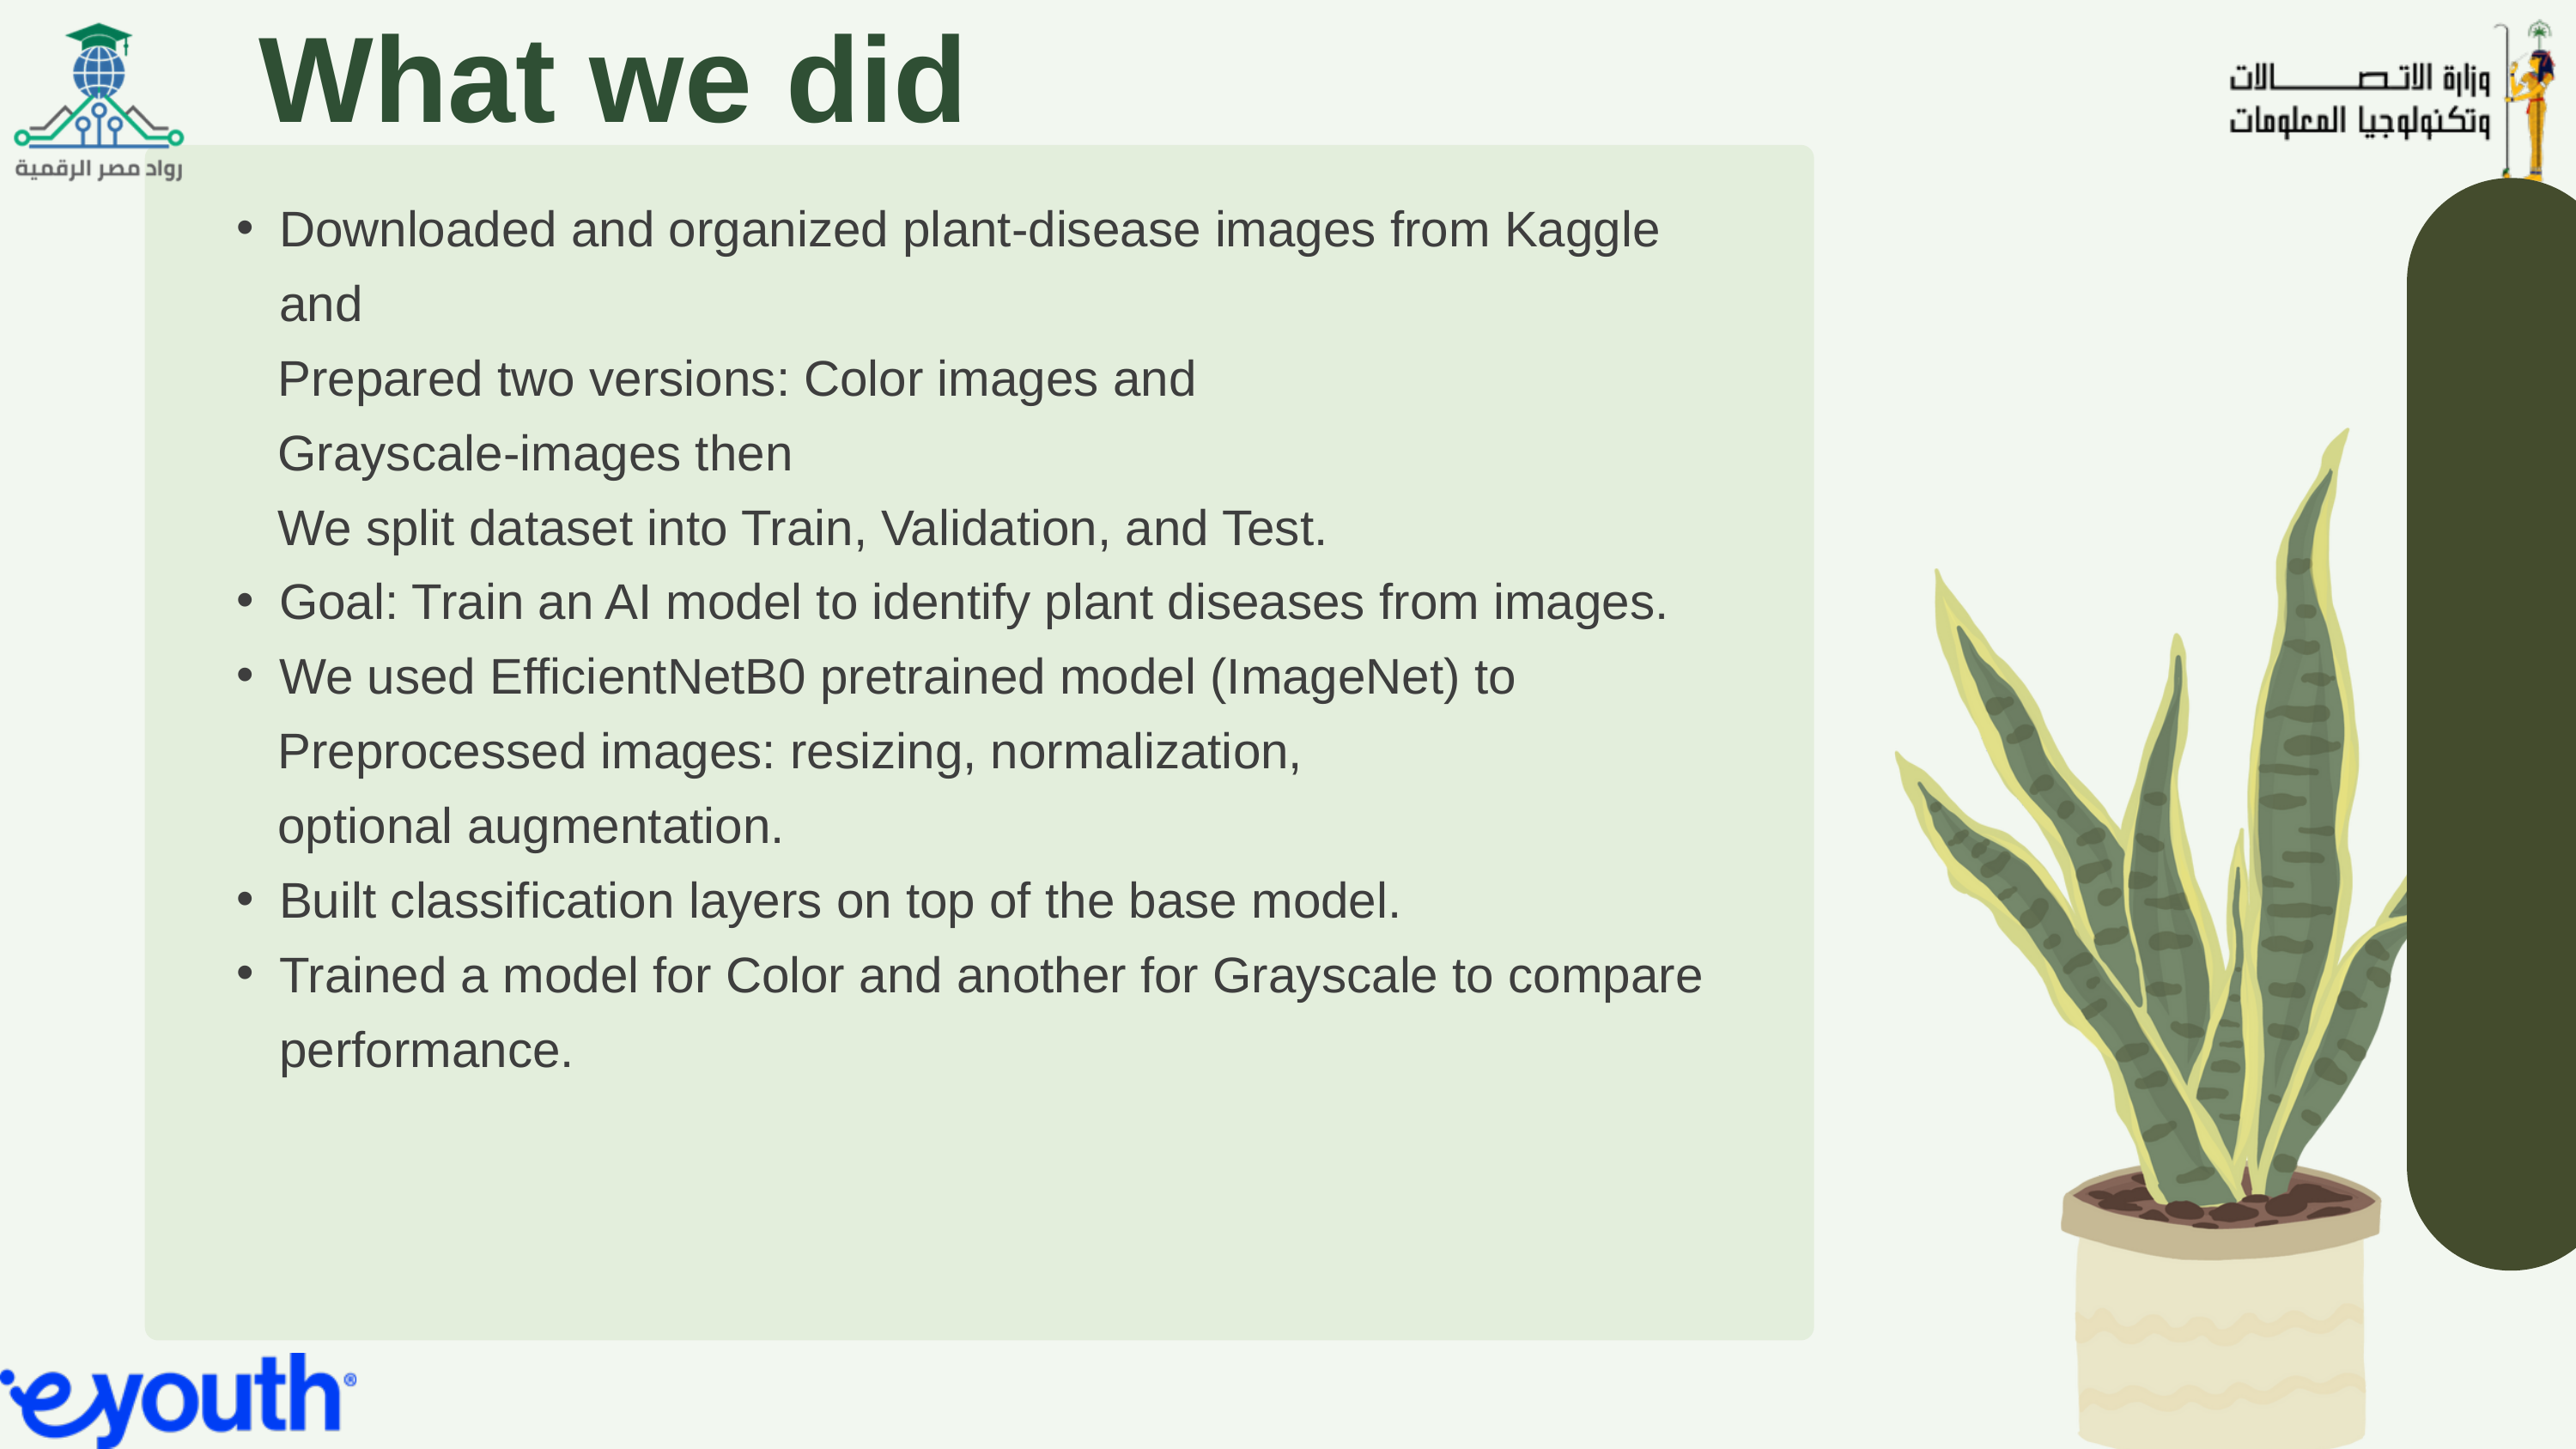

What we did

Downloaded and organized plant-disease images from Kaggle and
      Prepared two versions: Color images and
      Grayscale-images then
      We split dataset into Train, Validation, and Test.
Goal: Train an AI model to identify plant diseases from images.
We used EfficientNetB0 pretrained model (ImageNet) to
      Preprocessed images: resizing, normalization,
      optional augmentation.
Built classification layers on top of the base model.
Trained a model for Color and another for Grayscale to compare performance.